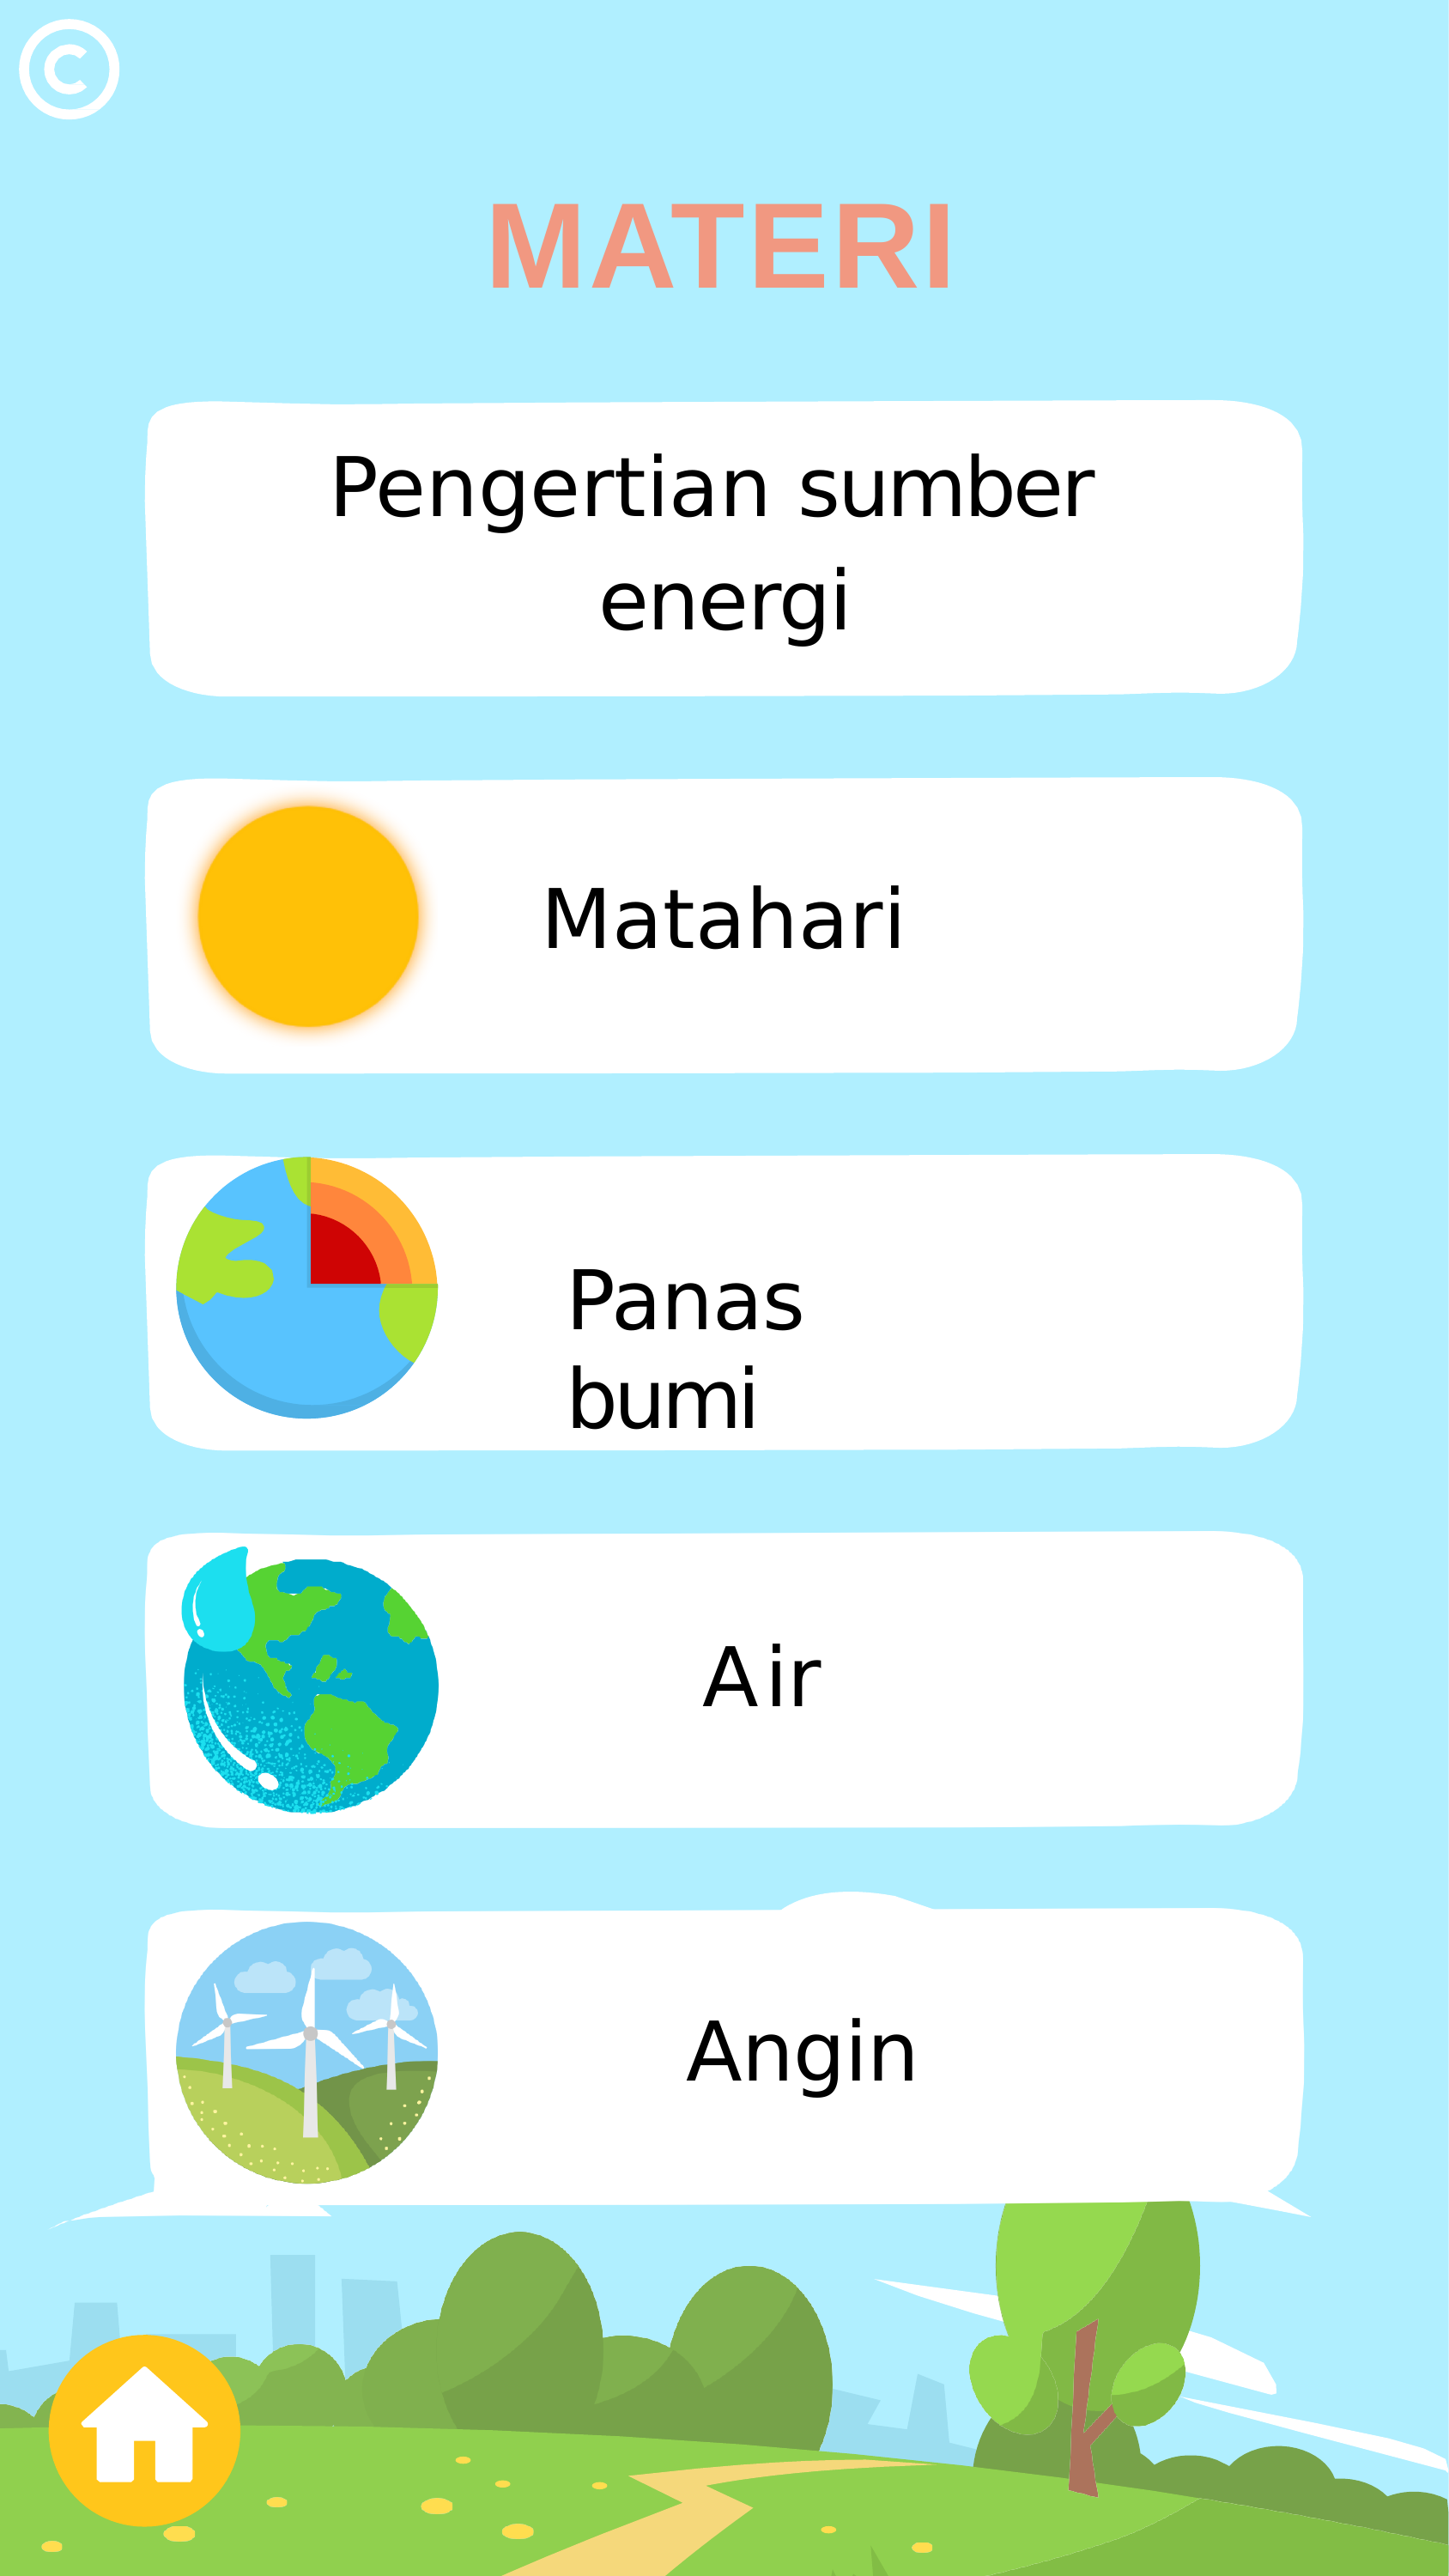

# MATERI

Pengertian sumber  energi

Matahari

Panas bumi

Air

Angin